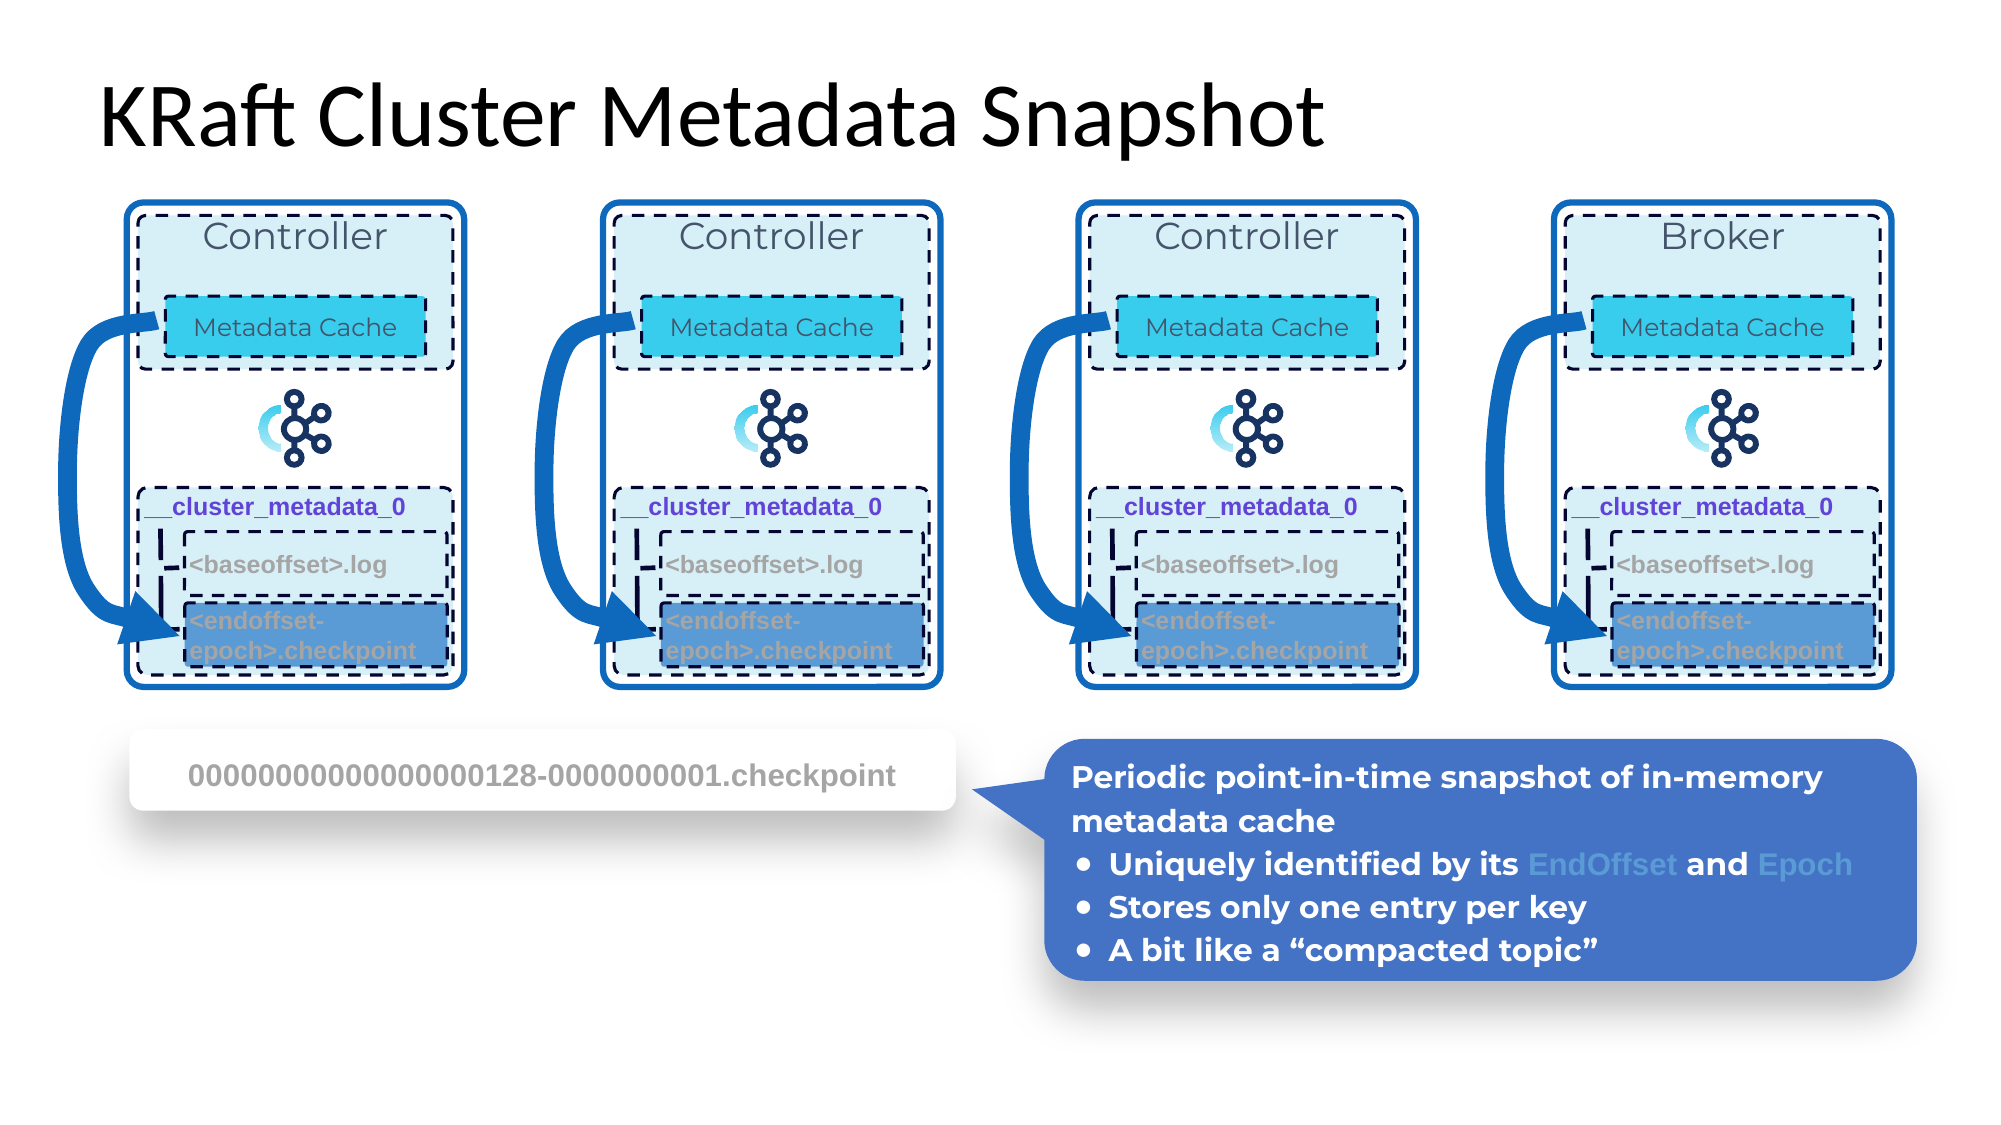

# KRaft Cluster Metadata Snapshot

Controller

Metadata Cache

__cluster_metadata_0
<baseoffset>.log
<endoffset-epoch>.checkpoint

Controller

Metadata Cache

__cluster_metadata_0
<baseoffset>.log
<endoffset-epoch>.checkpoint

Controller

Metadata Cache

__cluster_metadata_0
<baseoffset>.log
<endoffset-epoch>.checkpoint

Broker

Metadata Cache

__cluster_metadata_0
<baseoffset>.log
<endoffset-epoch>.checkpoint

00000000000000000128-0000000001.checkpoint
Periodic point-in-time snapshot of in-memory metadata cache
Uniquely identified by its EndOffset and Epoch
Stores only one entry per key
A bit like a “compacted topic”